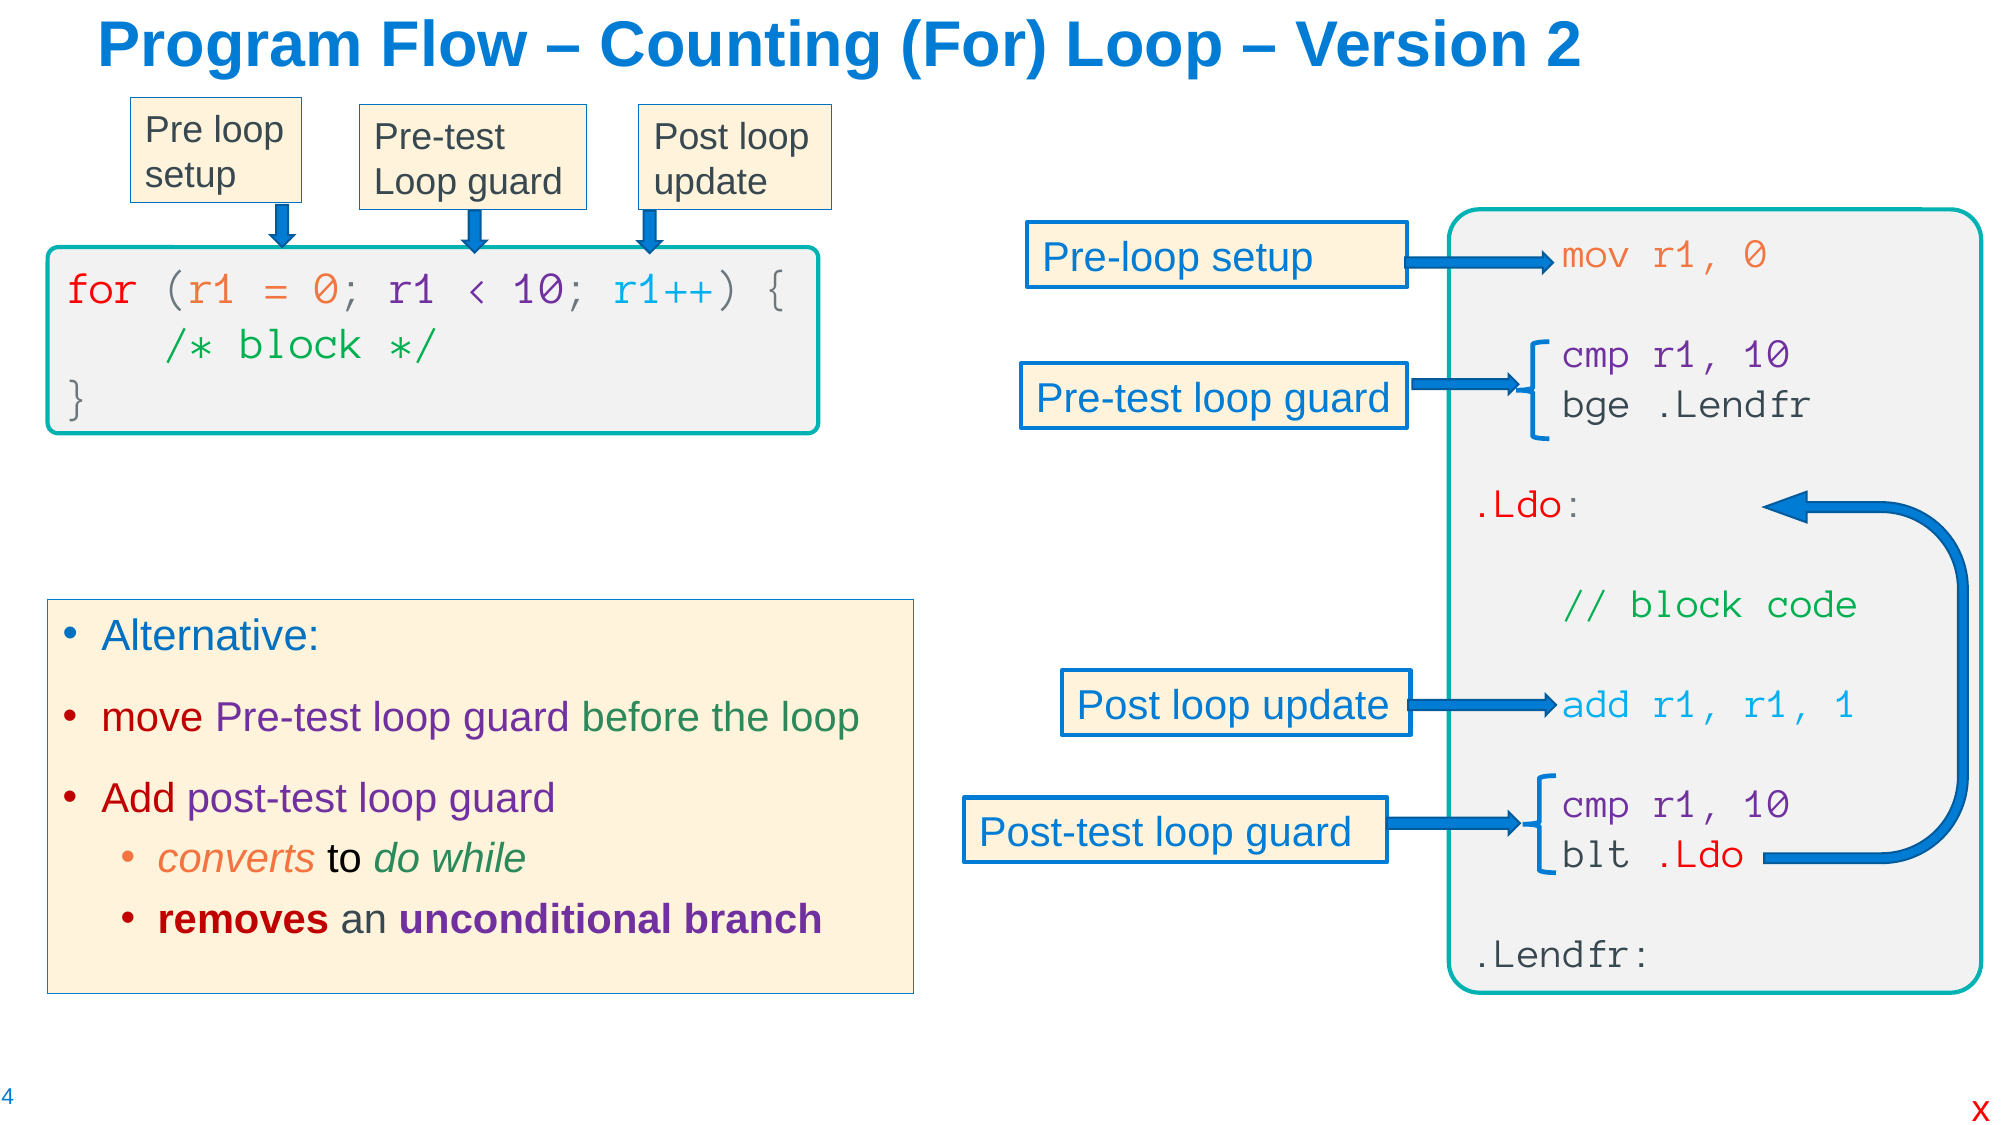

# Program Flow – Counting (For) Loop – Version 2
Pre loop setup

Pre-test
Loop guard

Post loop update

    mov r1, 0

    cmp r1, 10
    bge .Lendfr

.Ldo:

    // block code

    add r1, r1, 1

    cmp r1, 10
    blt .Ldo

.Lendfr:

Pre-loop setup

for (r1 = 0; r1 < 10; r1++) {
    /* block */
}

Pre-test loop guard

Alternative:
move Pre-test loop guard before the loop
Add post-test loop guard
converts to do while
removes an unconditional branch

Post loop update

Post-test loop guard
x